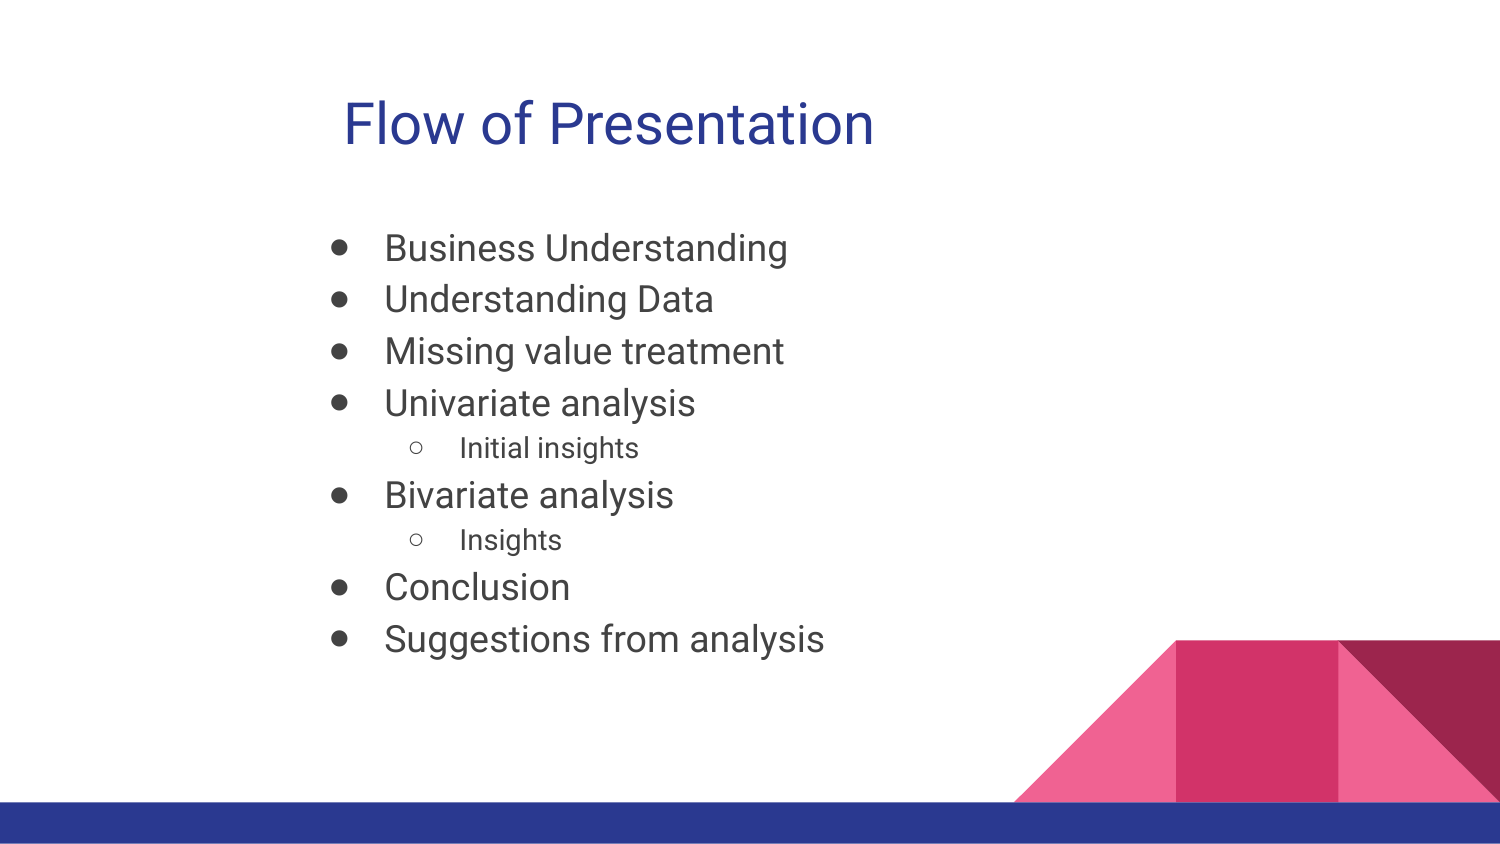

# Flow of Presentation
Business Understanding
Understanding Data
Missing value treatment
Univariate analysis
Initial insights
Bivariate analysis
Insights
Conclusion
Suggestions from analysis